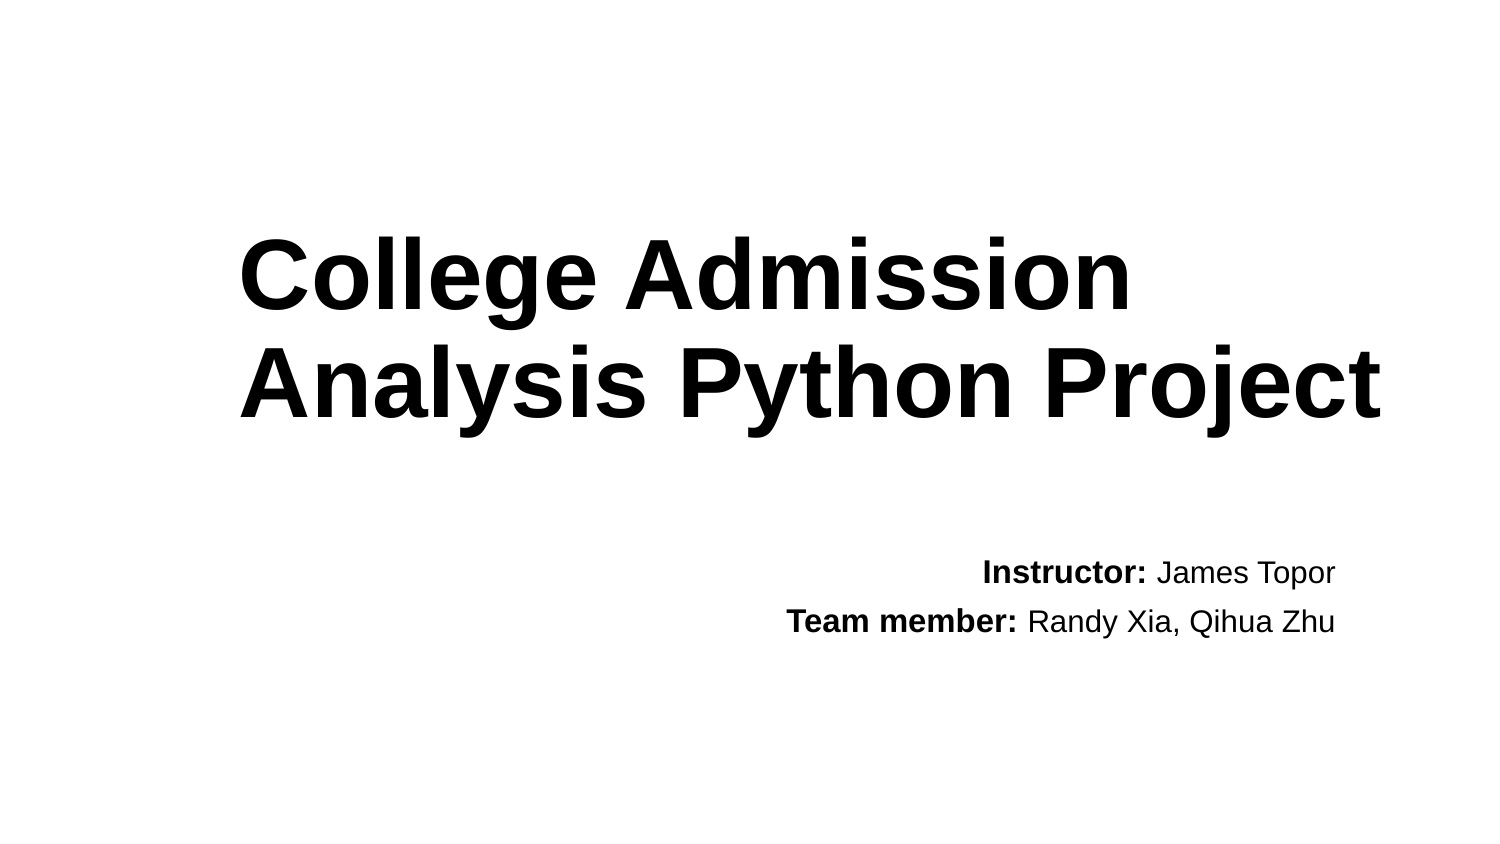

# College Admission Analysis Python Project
Instructor: James Topor
Team member: Randy Xia, Qihua Zhu